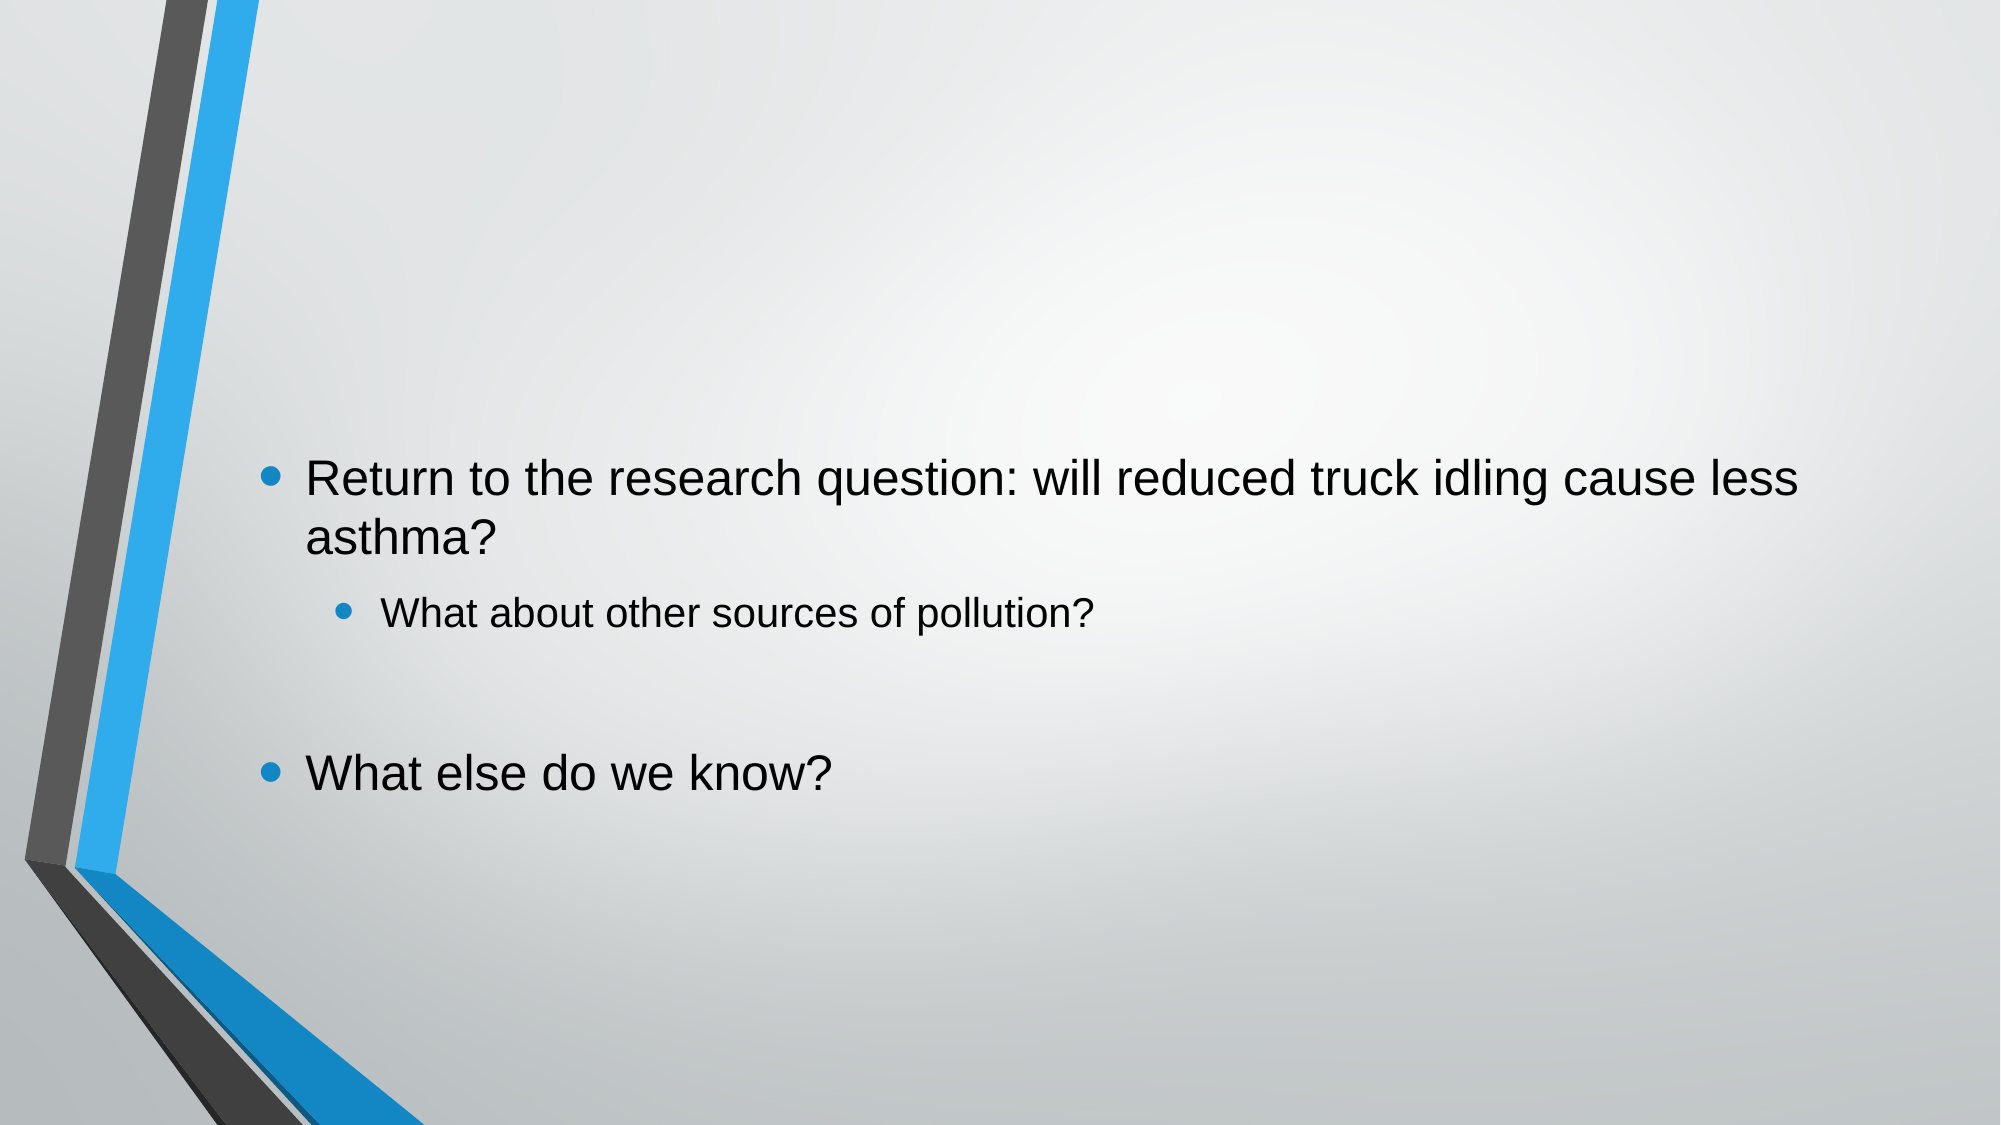

#
Return to the research question: will reduced truck idling cause less asthma?
What about other sources of pollution?

What else do we know?